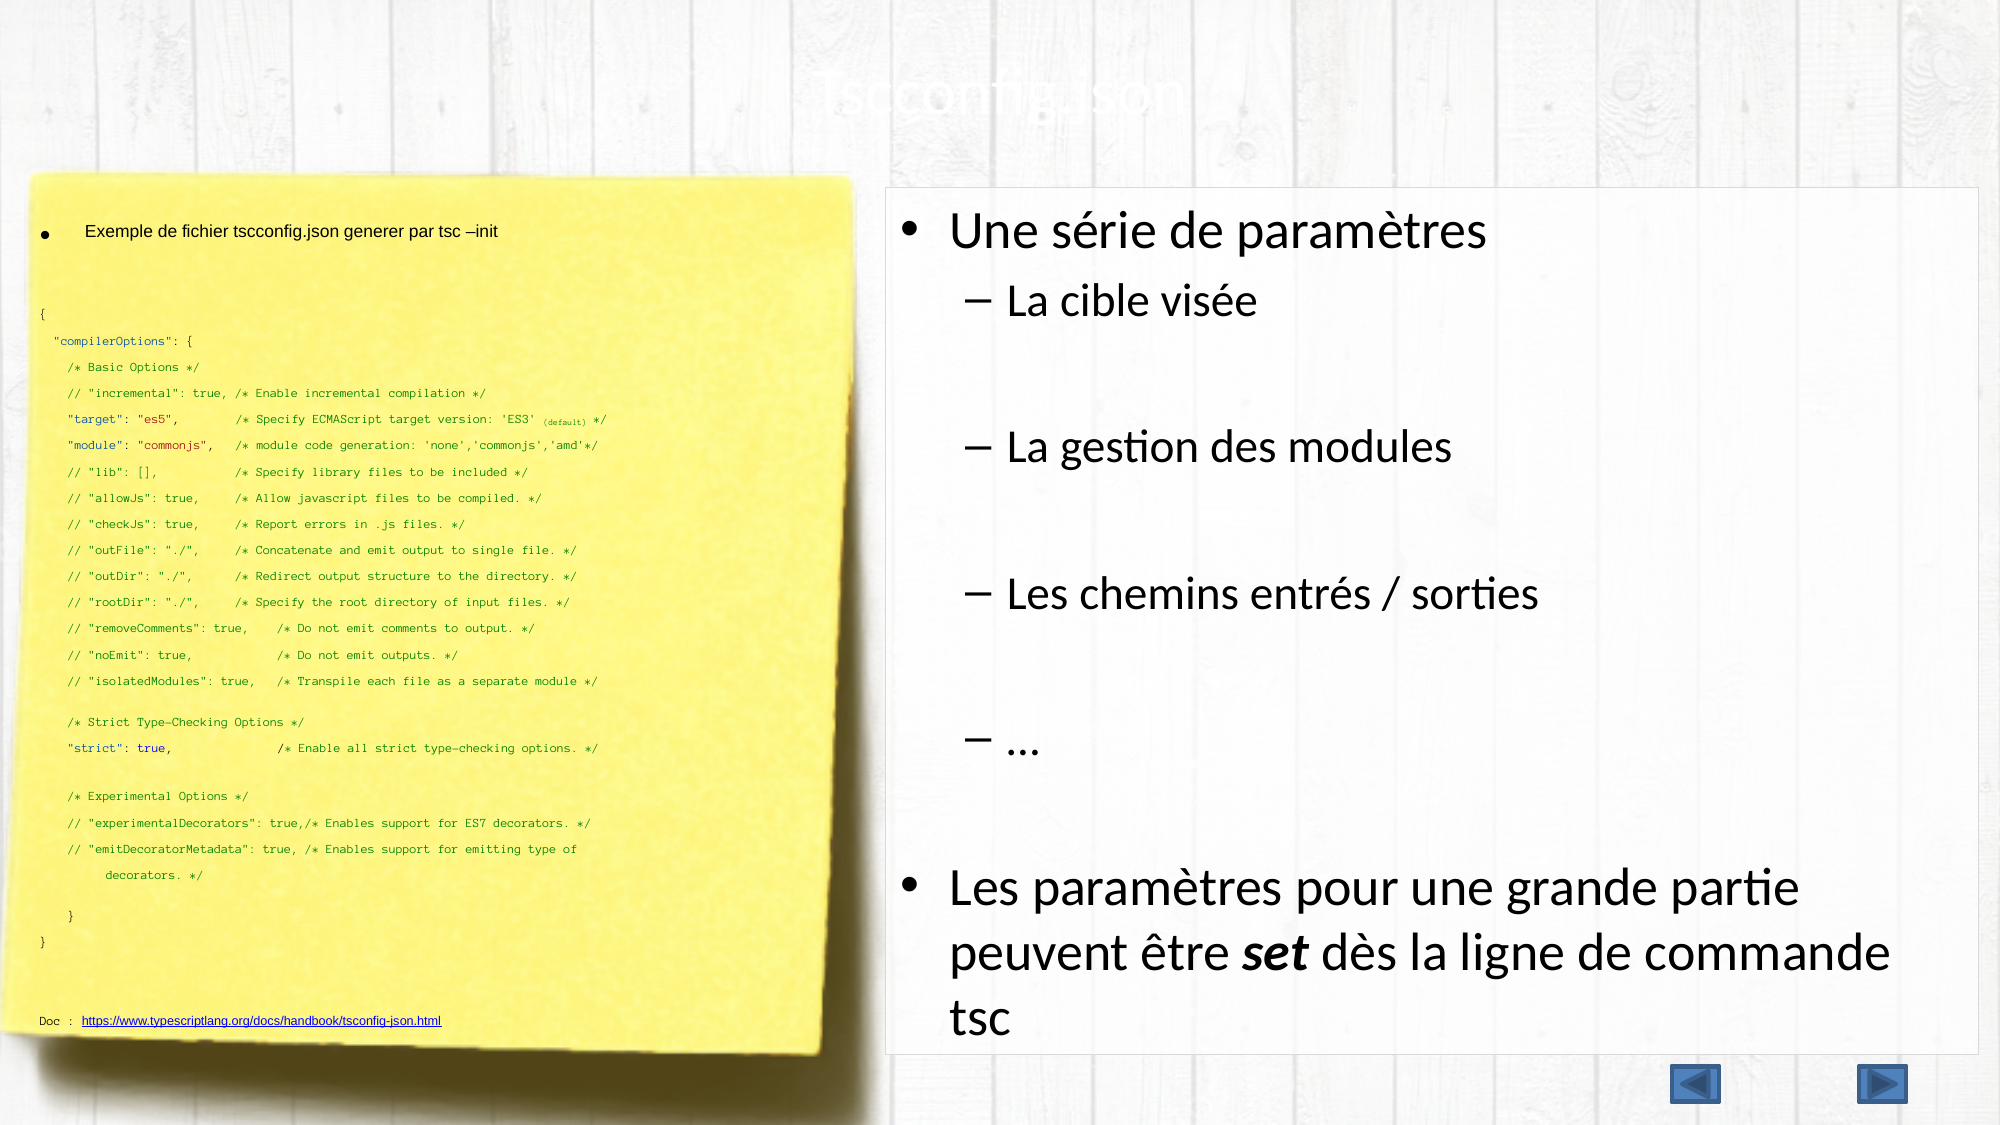

# Tscconfig.json
Une série de paramètres
La cible visée

La gestion des modules

Les chemins entrés / sorties

…

Les paramètres pour une grande partie peuvent être set dès la ligne de commande tsc
Exemple de fichier tscconfig.json generer par tsc –init

{
  "compilerOptions": {
    /* Basic Options */
    // "incremental": true, /* Enable incremental compilation */
    "target": "es5",        /* Specify ECMAScript target version: 'ES3' (default) */
    "module": "commonjs",   /* module code generation: 'none','commonjs','amd'*/
    // "lib": [],           /* Specify library files to be included */
    // "allowJs": true,     /* Allow javascript files to be compiled. */
    // "checkJs": true,     /* Report errors in .js files. */
    // "outFile": "./",     /* Concatenate and emit output to single file. */
    // "outDir": "./",      /* Redirect output structure to the directory. */
    // "rootDir": "./",     /* Specify the root directory of input files. */
    // "removeComments": true,    /* Do not emit comments to output. */
    // "noEmit": true,            /* Do not emit outputs. */
    // "isolatedModules": true,   /* Transpile each file as a separate module */
    /* Strict Type-Checking Options */
    "strict": true,               /* Enable all strict type-checking options. */
        
    /* Experimental Options */
    // "experimentalDecorators": true,/* Enables support for ES7 decorators. */
    // "emitDecoratorMetadata": true, /* Enables support for emitting type of
				decorators. */
    }
}

Doc : https://www.typescriptlang.org/docs/handbook/tsconfig-json.html